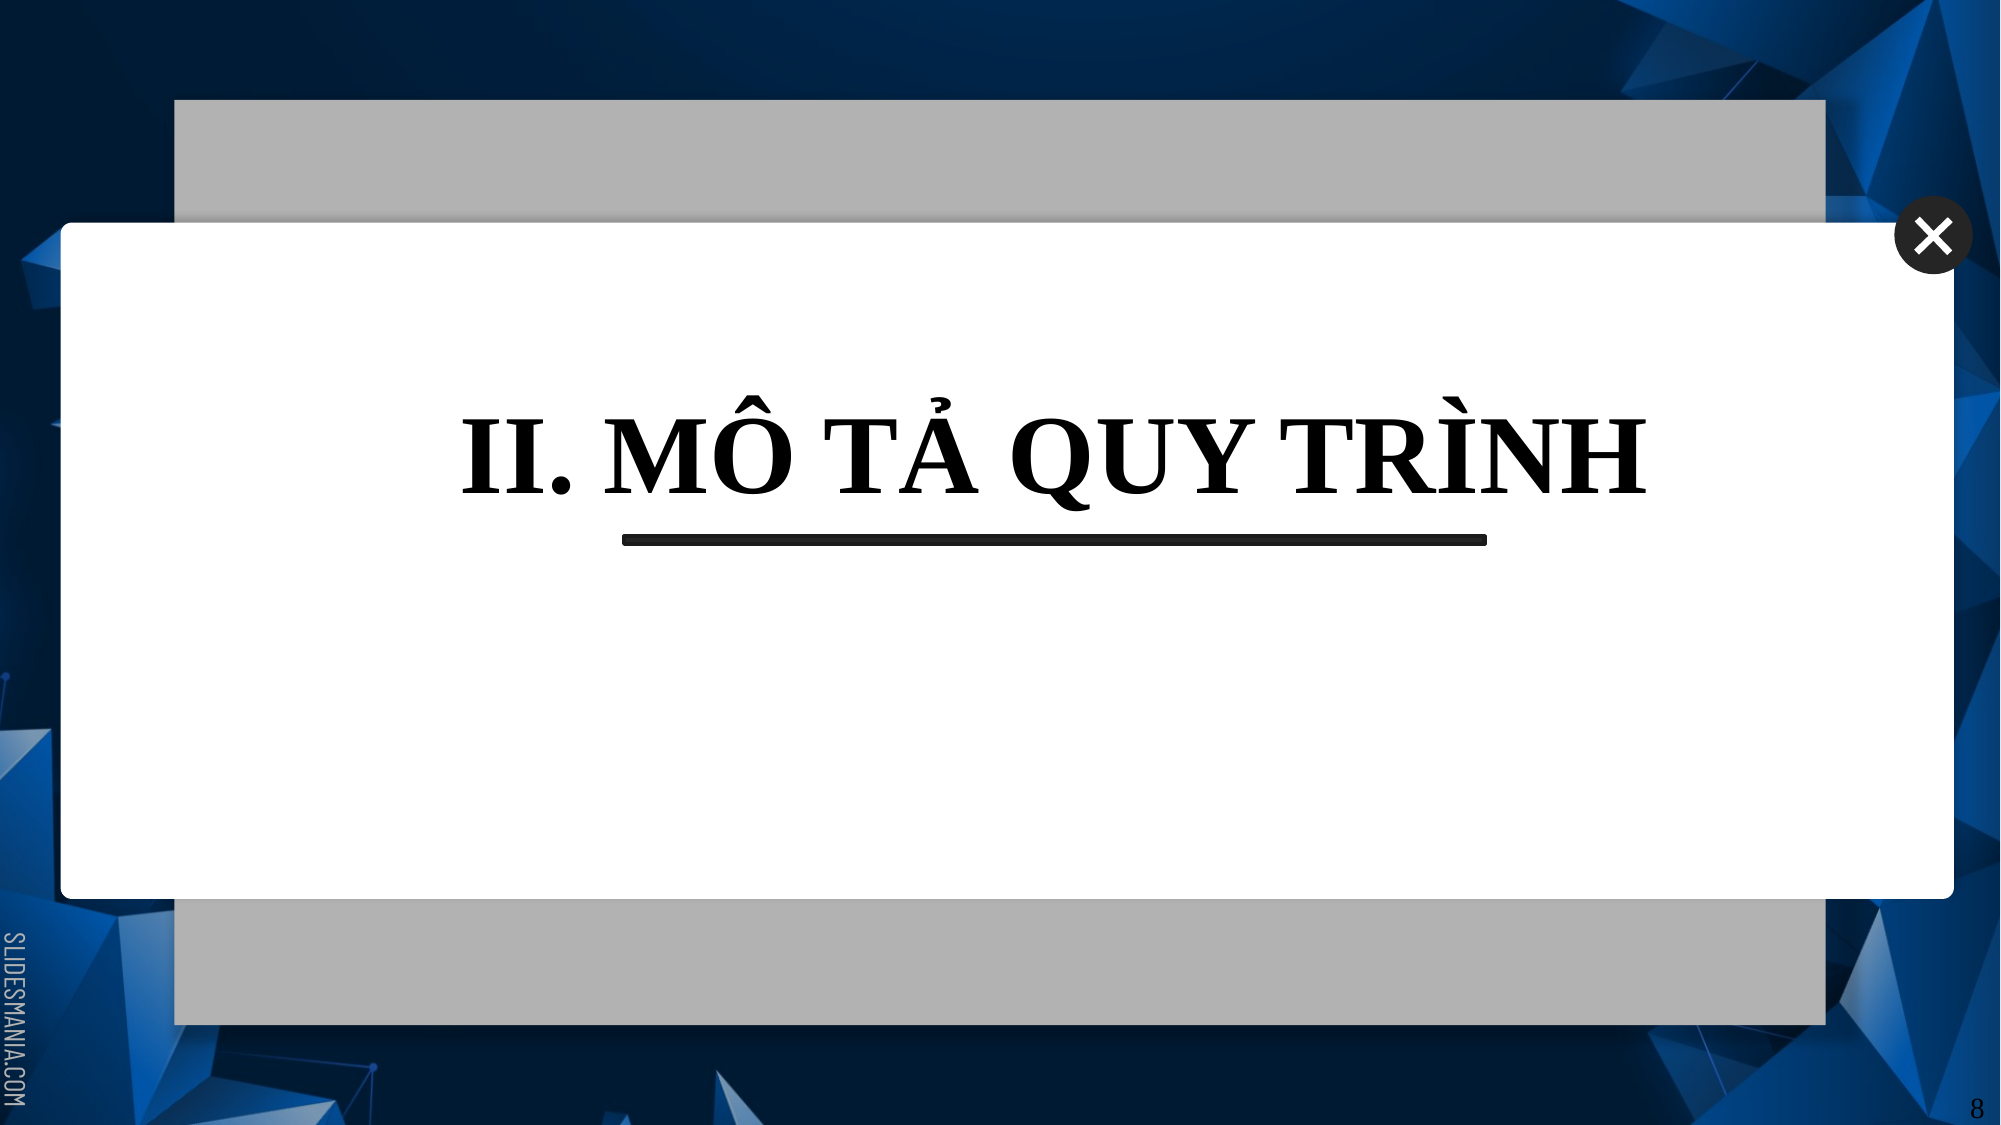

# II. MÔ TẢ QUY TRÌNH

8